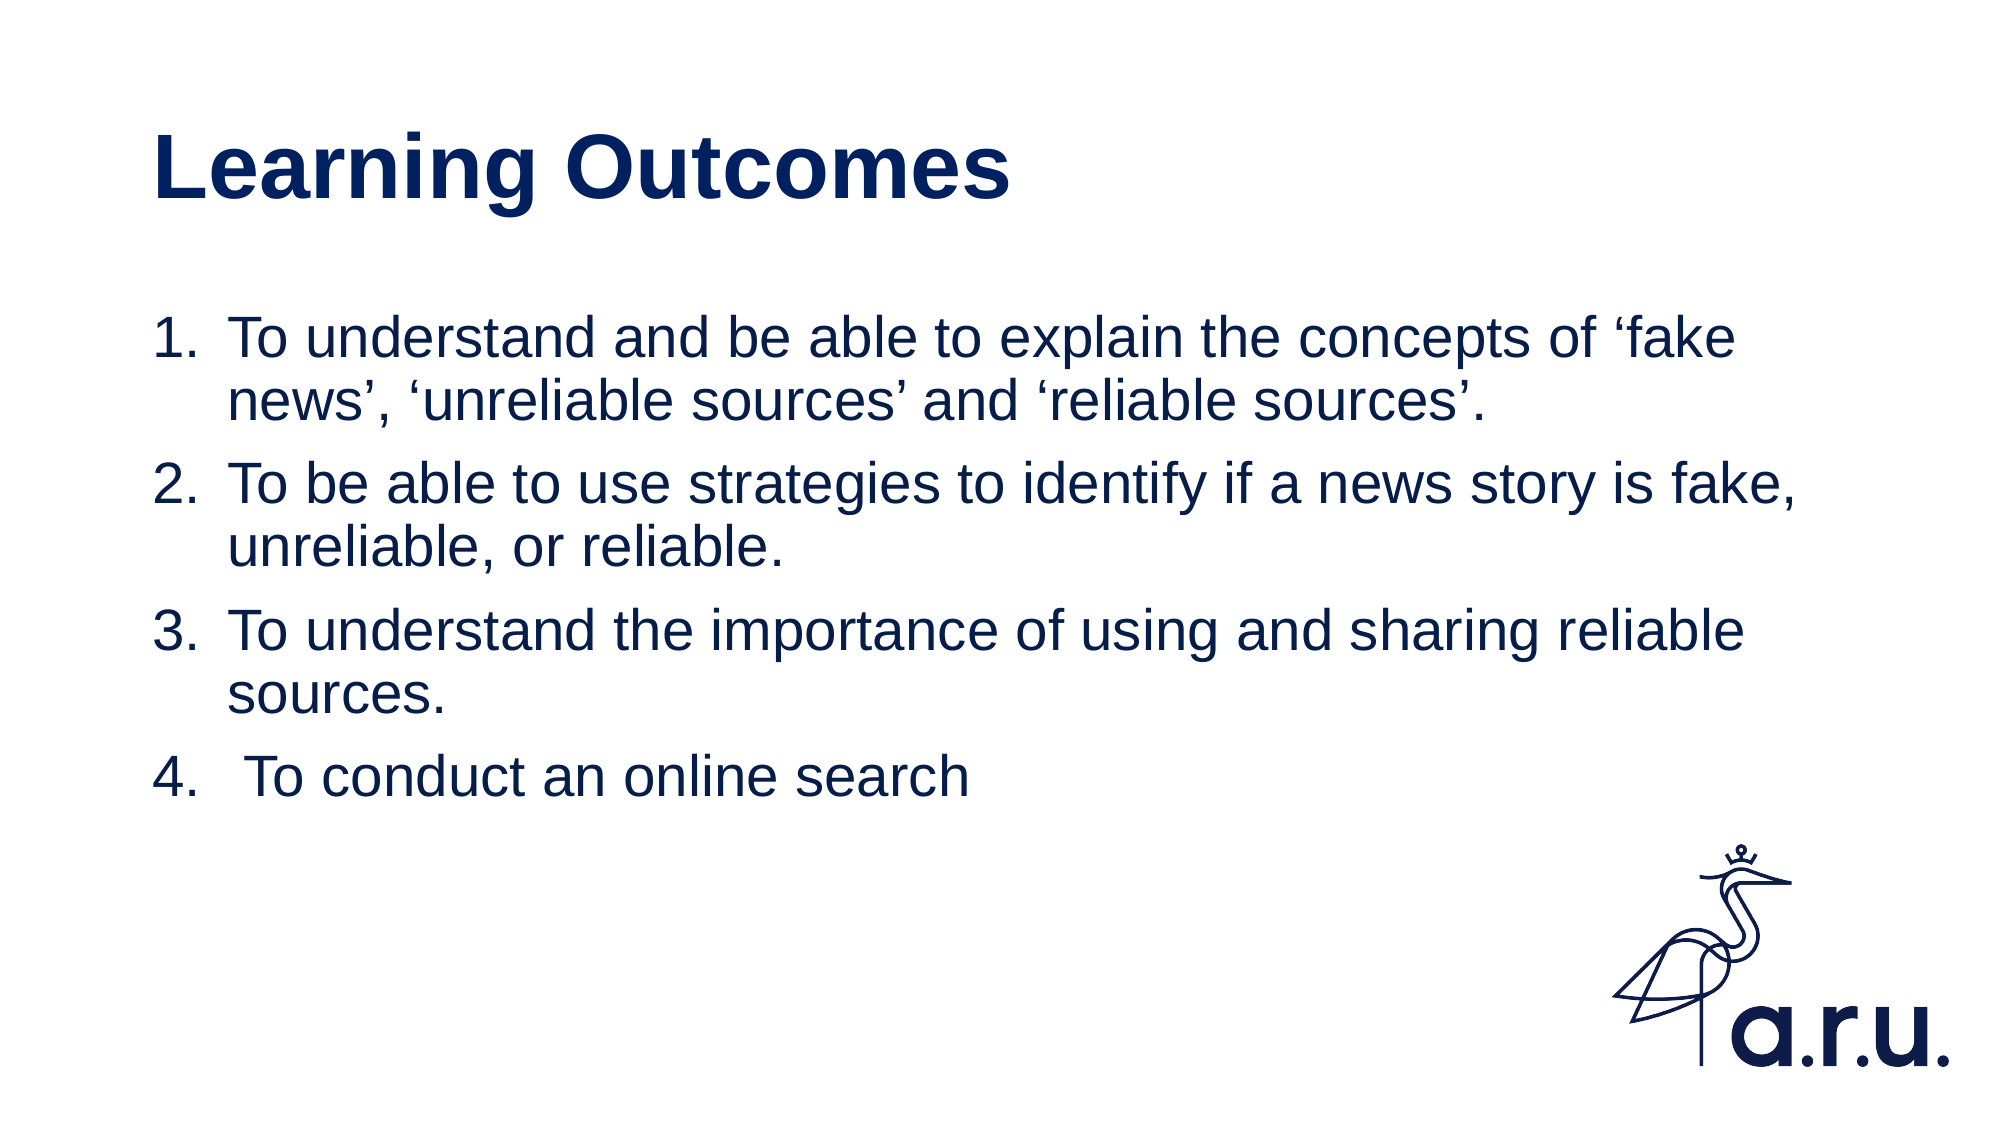

# Learning Outcomes
To understand and be able to explain the concepts of ‘fake news’, ‘unreliable sources’ and ‘reliable sources’.
To be able to use strategies to identify if a news story is fake, unreliable, or reliable.
To understand the importance of using and sharing reliable sources.
 To conduct an online search